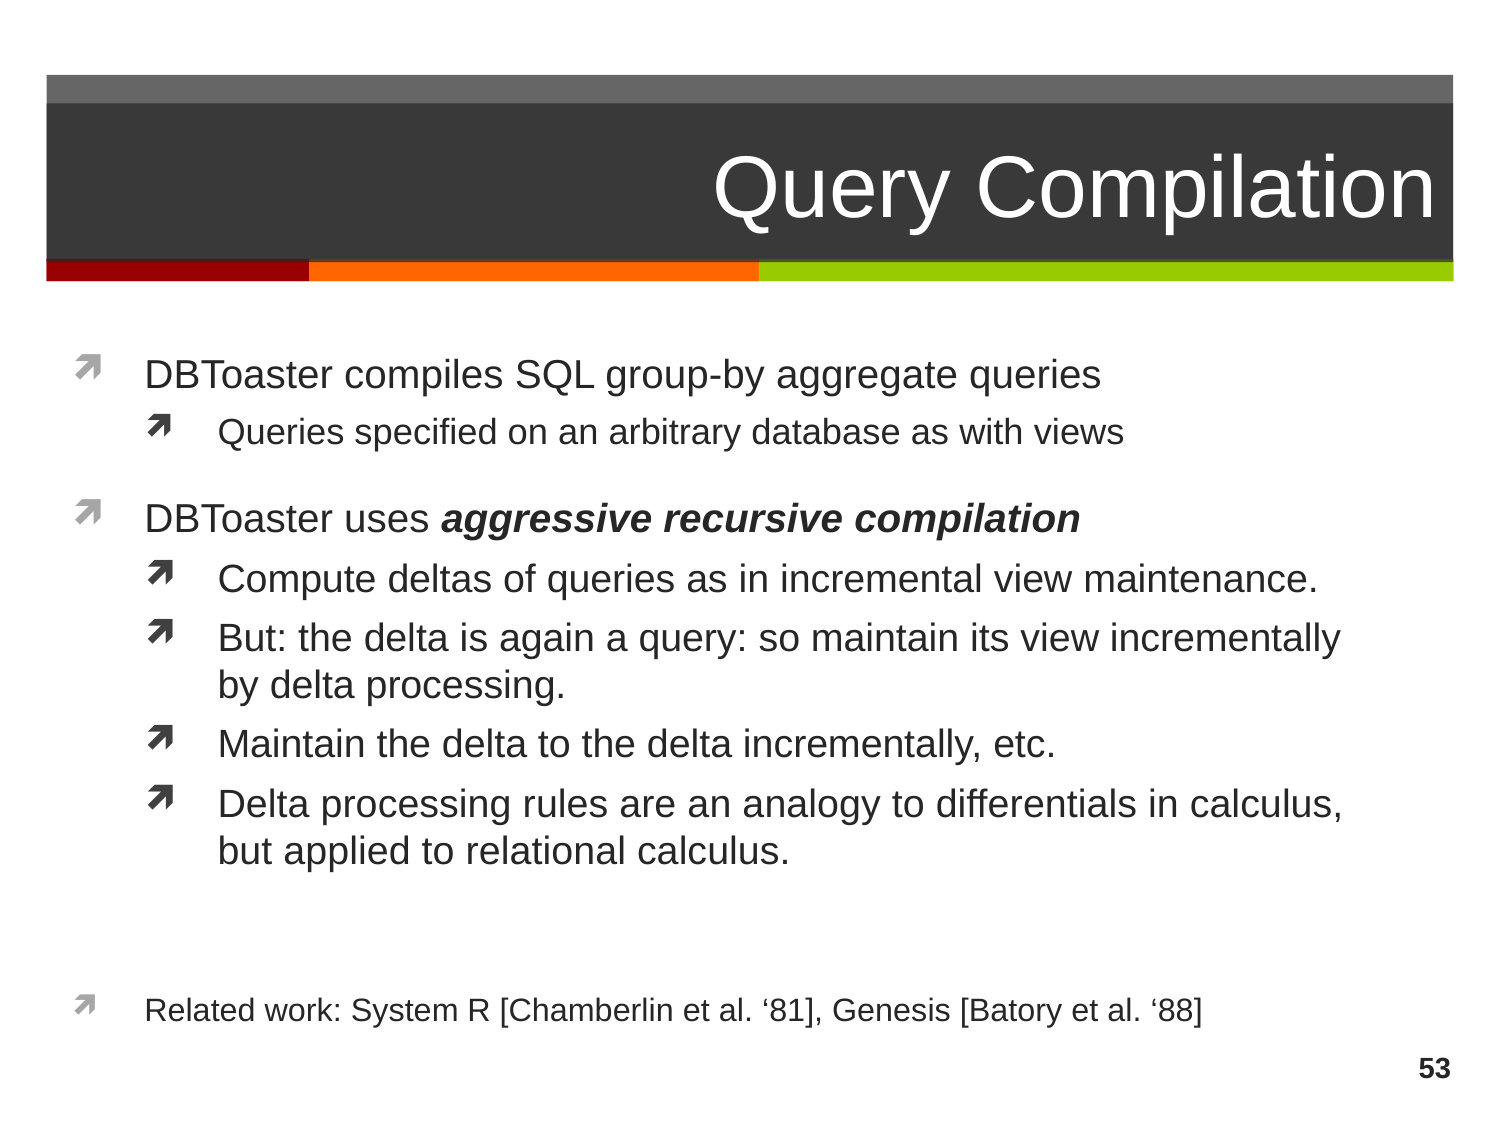

Query Compilation
DBToaster compiles SQL group-by aggregate queries
Queries specified on an arbitrary database as with views
DBToaster uses aggressive recursive compilation
Compute deltas of queries as in incremental view maintenance.
But: the delta is again a query: so maintain its view incrementally by delta processing.
Maintain the delta to the delta incrementally, etc.
Delta processing rules are an analogy to differentials in calculus, but applied to relational calculus.

Related work: System R [Chamberlin et al. ‘81], Genesis [Batory et al. ‘88]